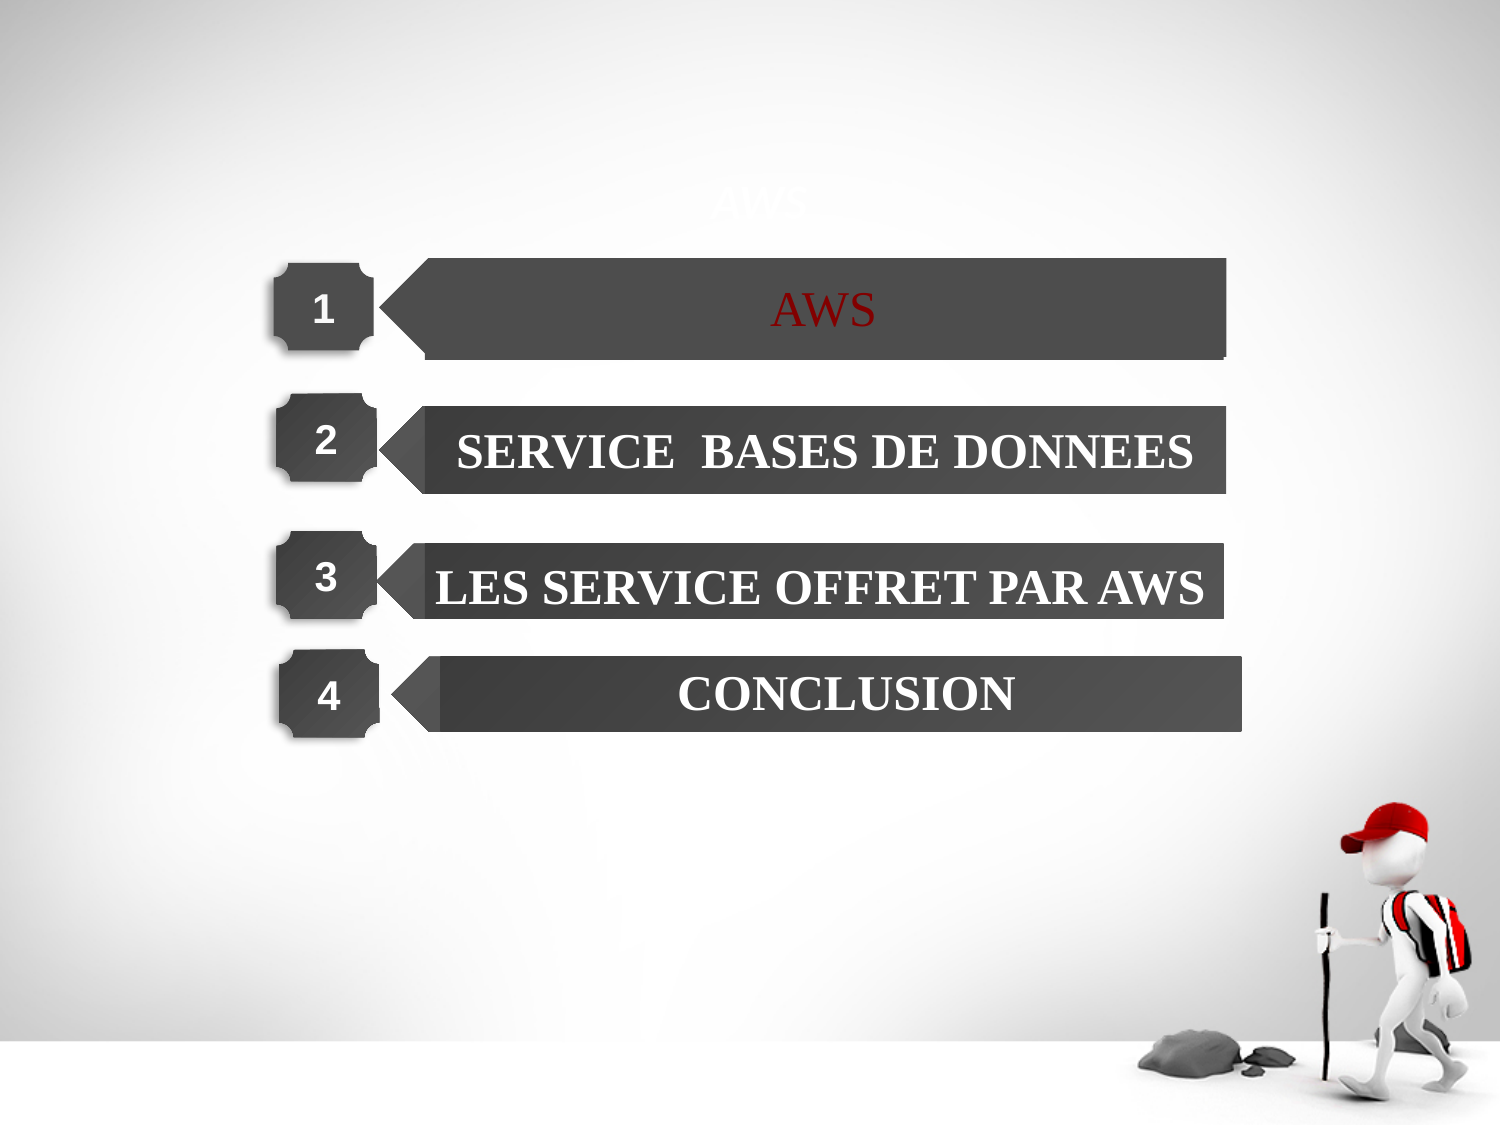

AWS

AWS
1
#
2

SERVICE  BASES DE DONNEES

3

LES SERVICE OFFRET PAR AWS

4

CONCLUSION